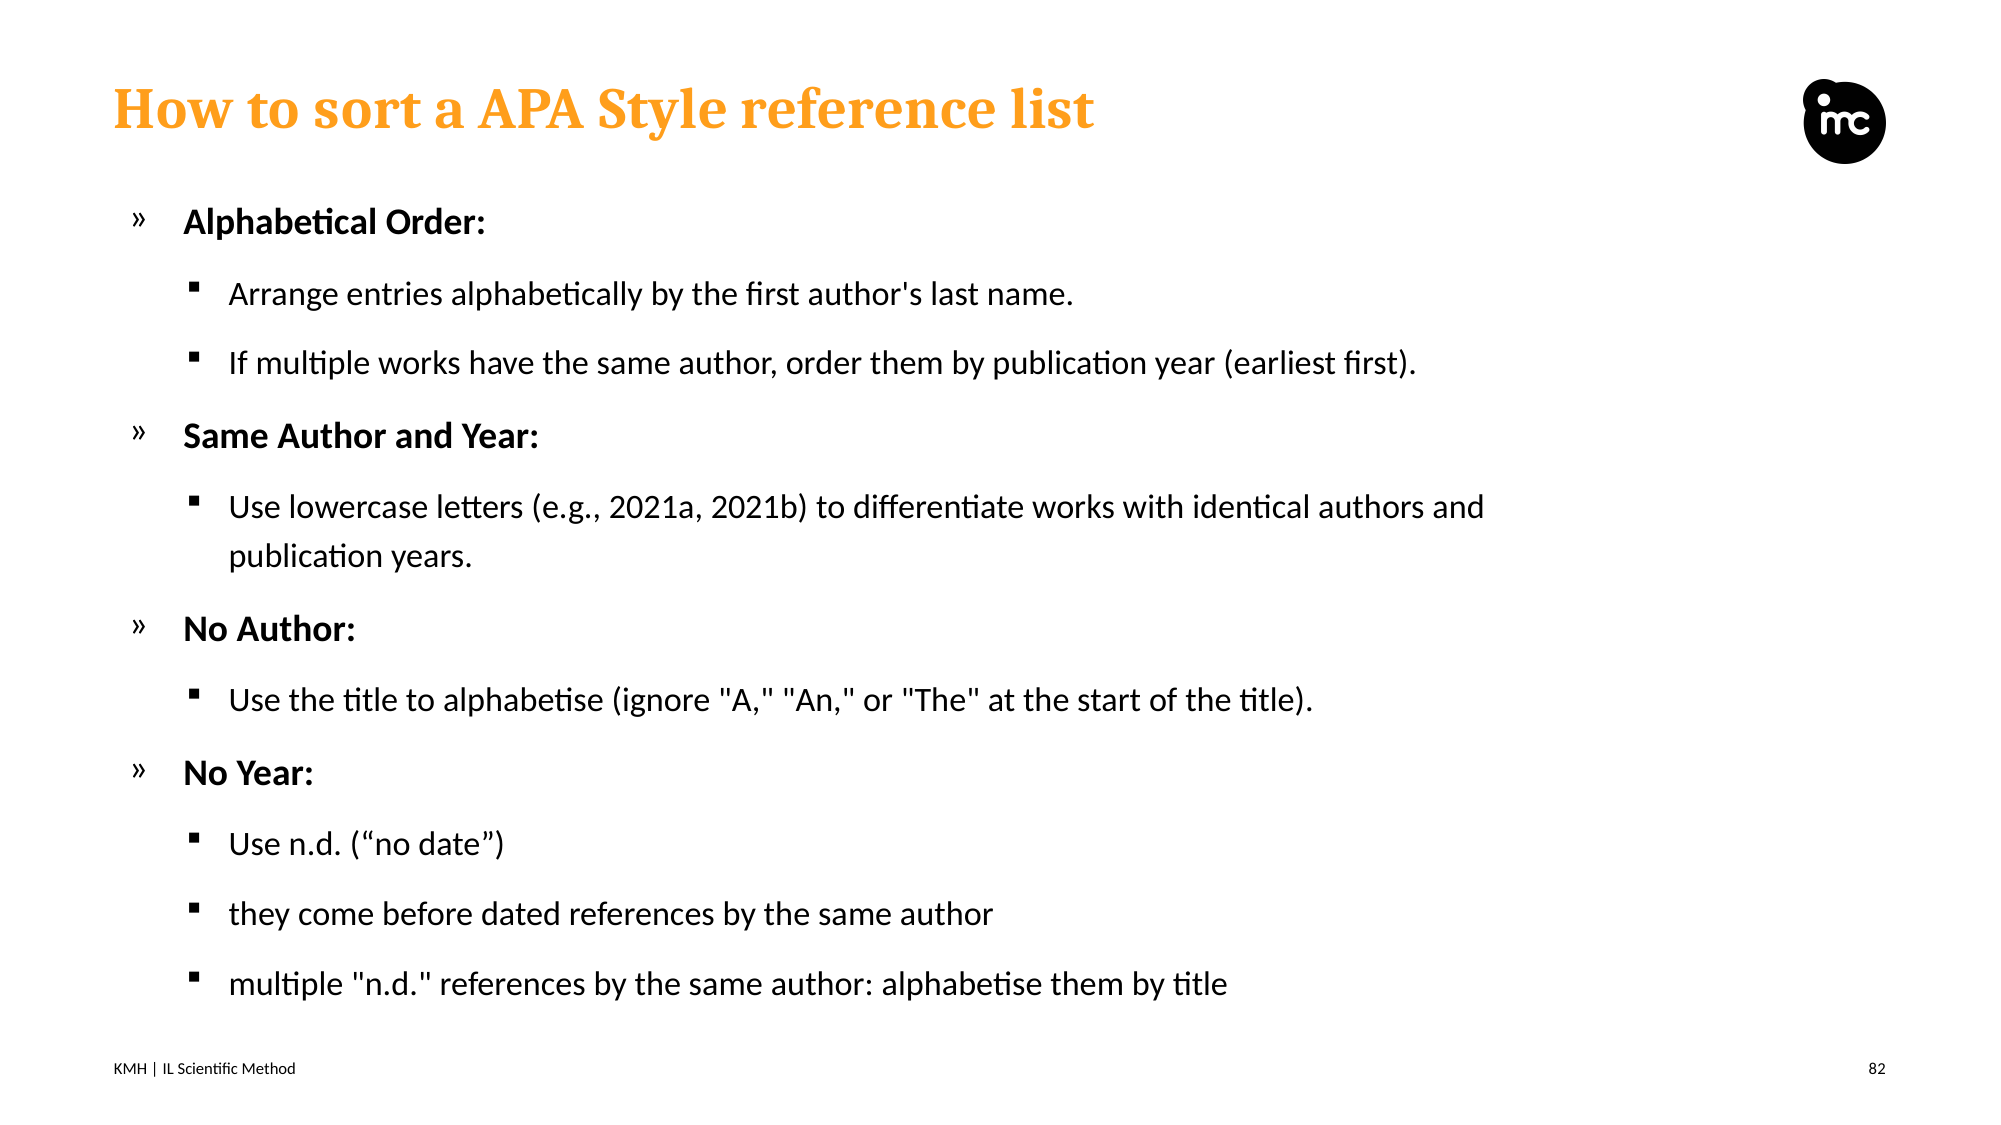

# How to sort a APA Style reference list
Alphabetical Order:
Arrange entries alphabetically by the first author's last name.
If multiple works have the same author, order them by publication year (earliest first).
Same Author and Year:
Use lowercase letters (e.g., 2021a, 2021b) to differentiate works with identical authors and publication years.
No Author:
Use the title to alphabetise (ignore "A," "An," or "The" at the start of the title).
No Year:
Use n.d. (“no date”)
they come before dated references by the same author
multiple "n.d." references by the same author: alphabetise them by title
KMH | IL Scientific Method

82